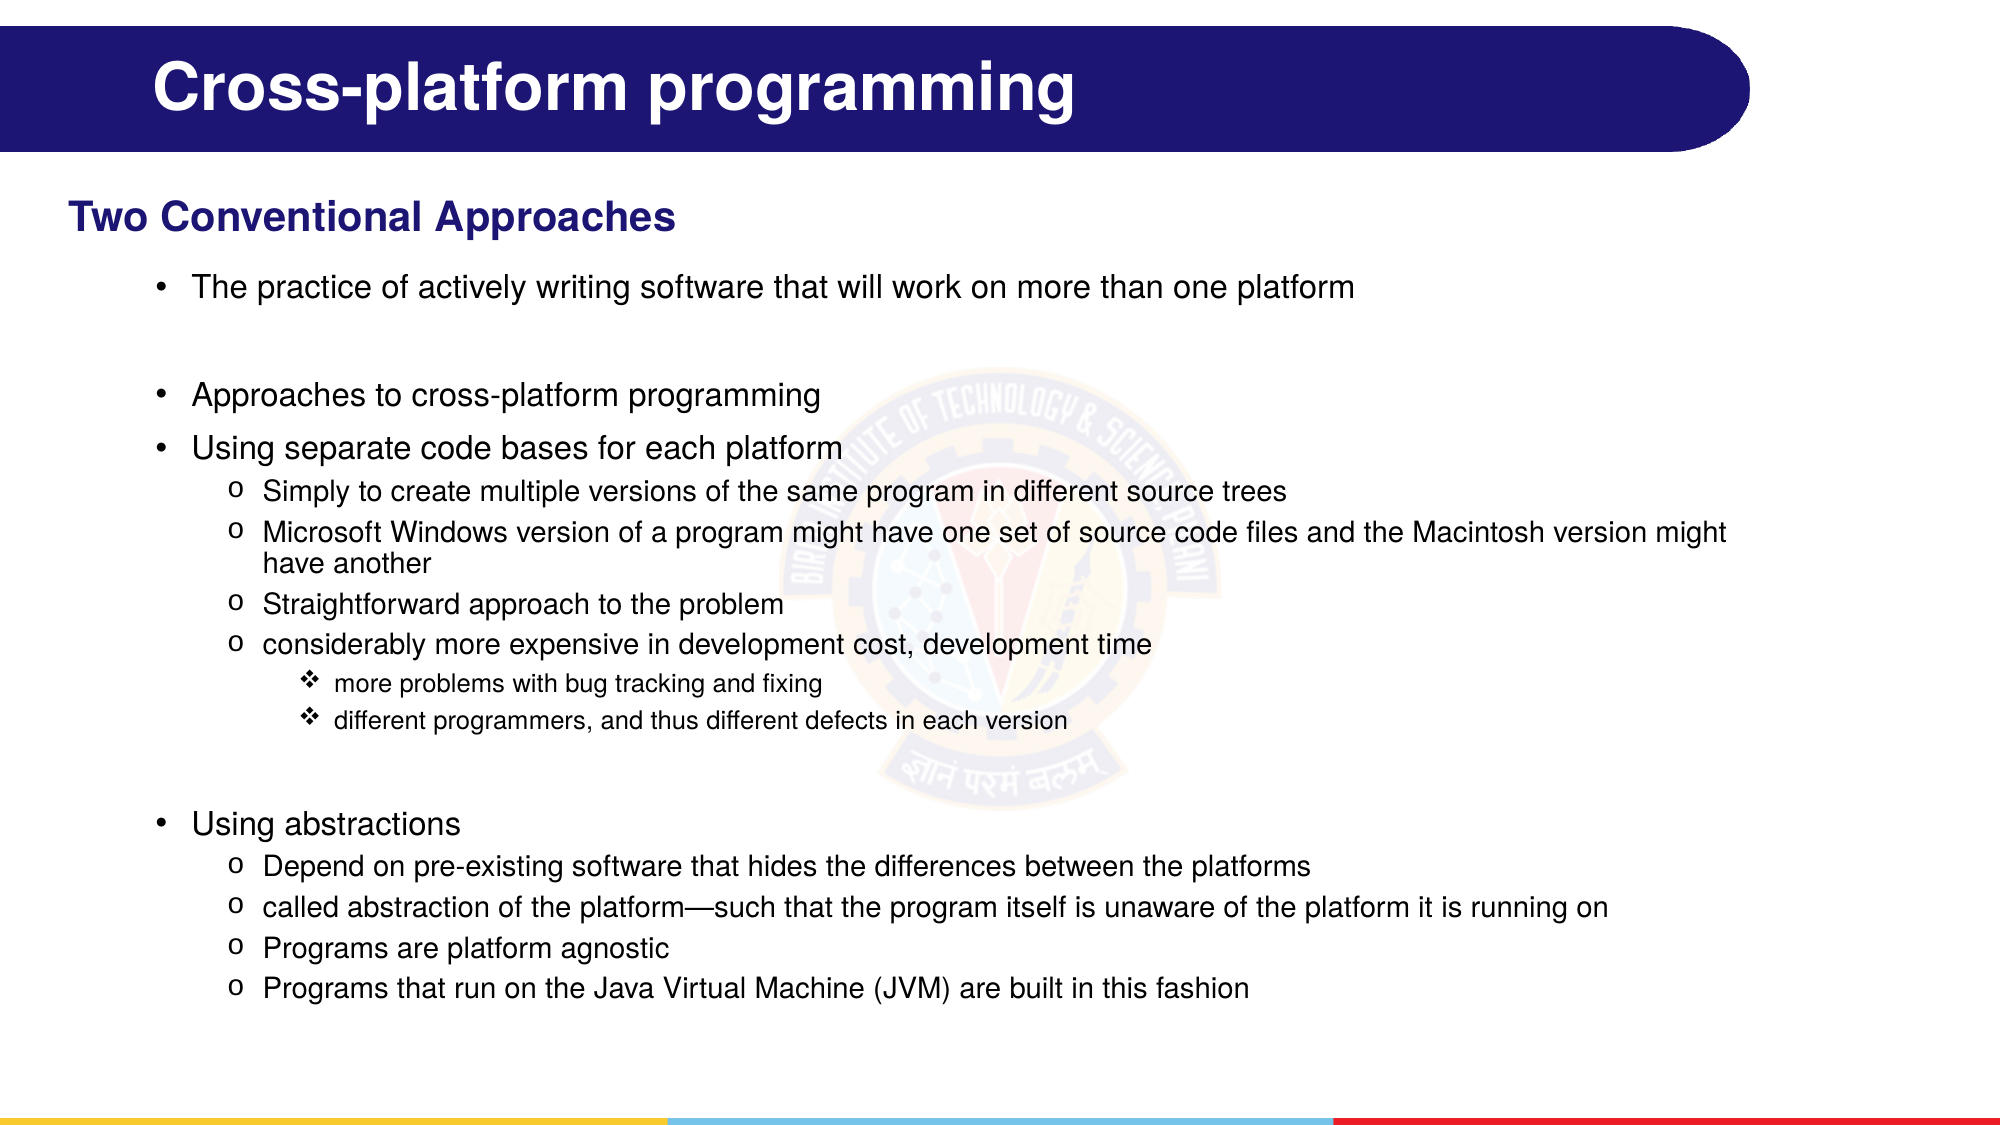

# Cross-platform programming
Two Conventional Approaches
The practice of actively writing software that will work on more than one platform

Approaches to cross-platform programming
Using separate code bases for each platform
Simply to create multiple versions of the same program in different source trees
Microsoft Windows version of a program might have one set of source code files and the Macintosh version might have another
Straightforward approach to the problem
considerably more expensive in development cost, development time
more problems with bug tracking and fixing
different programmers, and thus different defects in each version

Using abstractions
Depend on pre-existing software that hides the differences between the platforms
called abstraction of the platform—such that the program itself is unaware of the platform it is running on
Programs are platform agnostic
Programs that run on the Java Virtual Machine (JVM) are built in this fashion